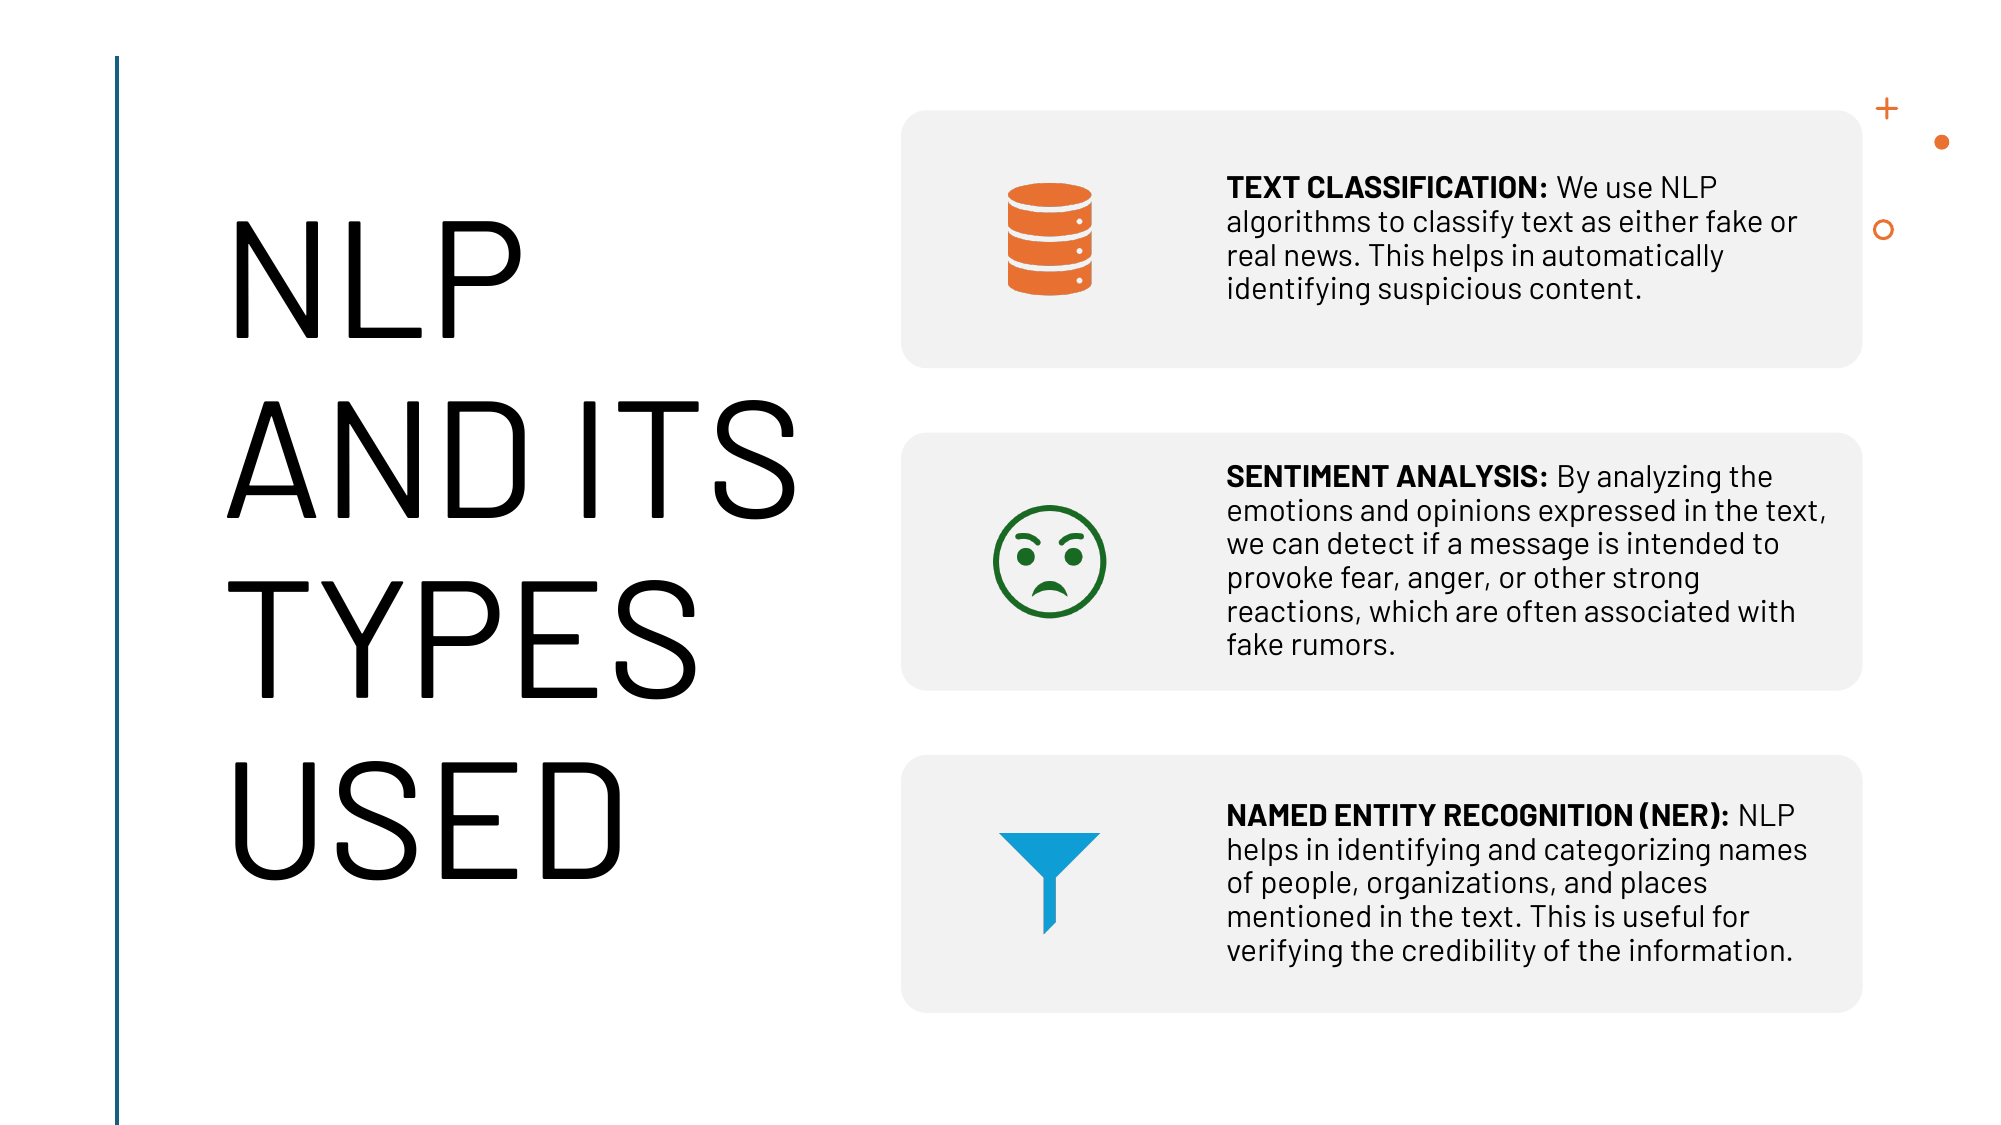

# NLP AND ITS TYPES USED

TEXT CLASSIFICATION: We use NLP algorithms to classify text as either fake or real news. This helps in automatically identifying suspicious content.
SENTIMENT ANALYSIS: By analyzing the emotions and opinions expressed in the text, we can detect if a message is intended to provoke fear, anger, or other strong reactions, which are often associated with fake rumors.
NAMED ENTITY RECOGNITION (NER): NLP helps in identifying and categorizing names of people, organizations, and places mentioned in the text. This is useful for verifying the credibility of the information.